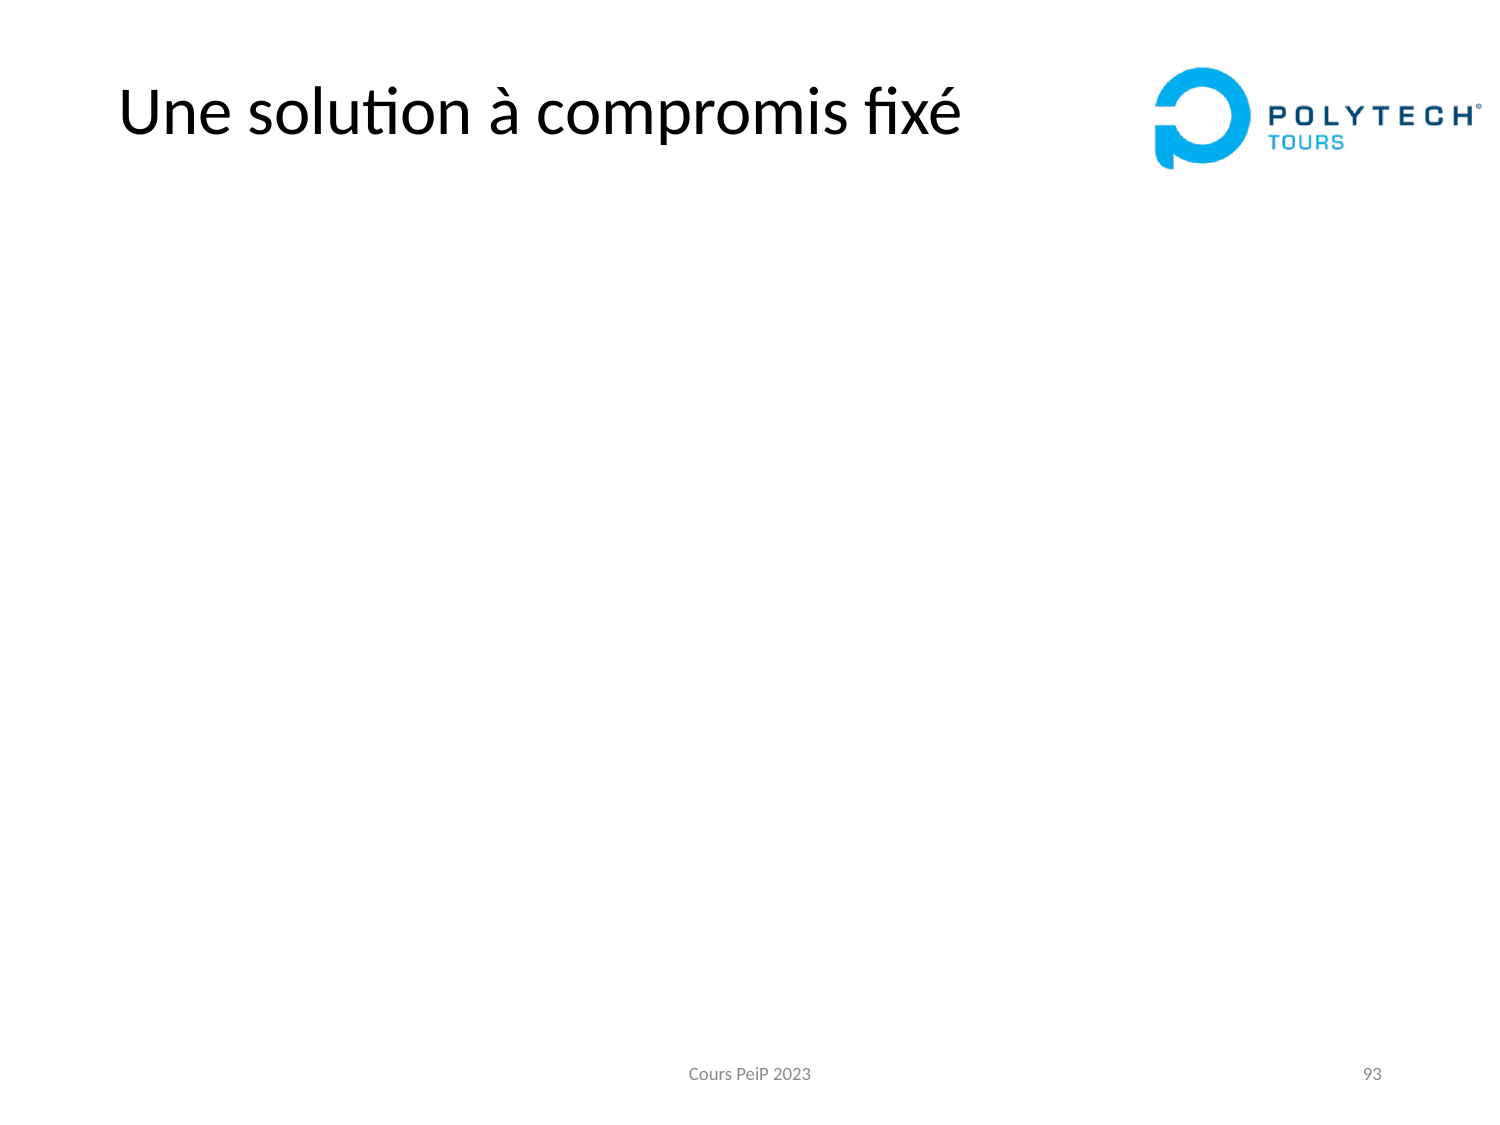

# Une solution à compromis fixé
Cours PeiP 2023
93